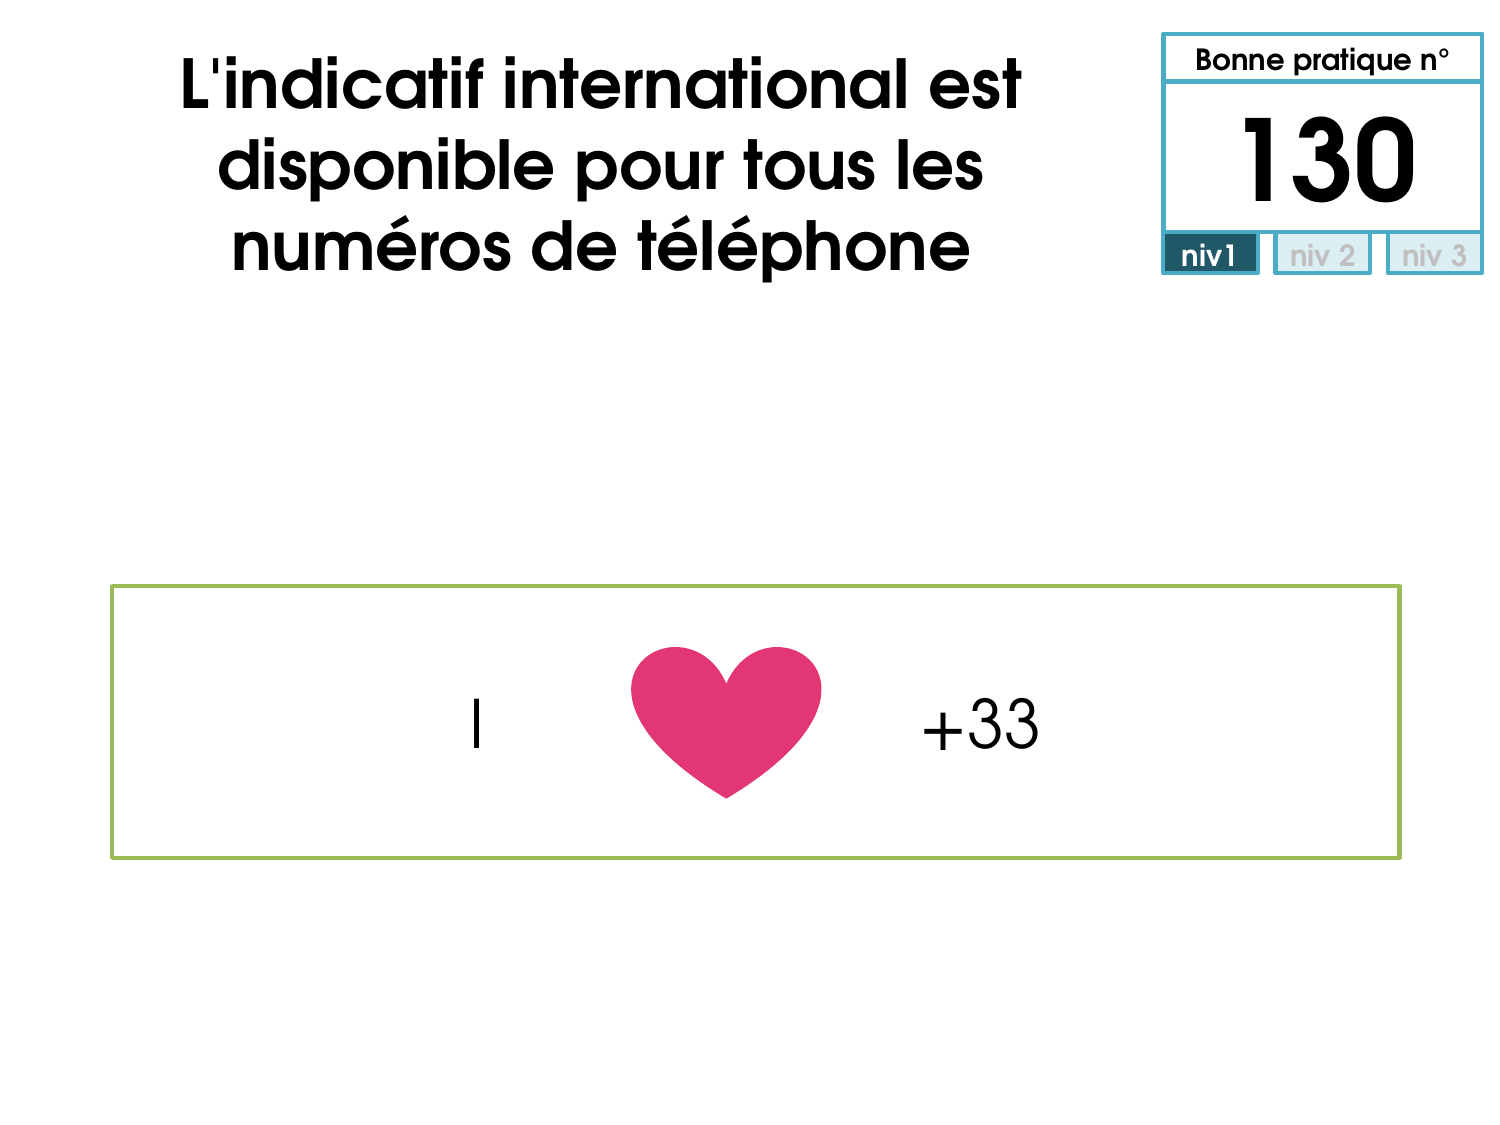

# L'indicatif international est disponible pour tous les numéros de téléphone
130
I 			+33